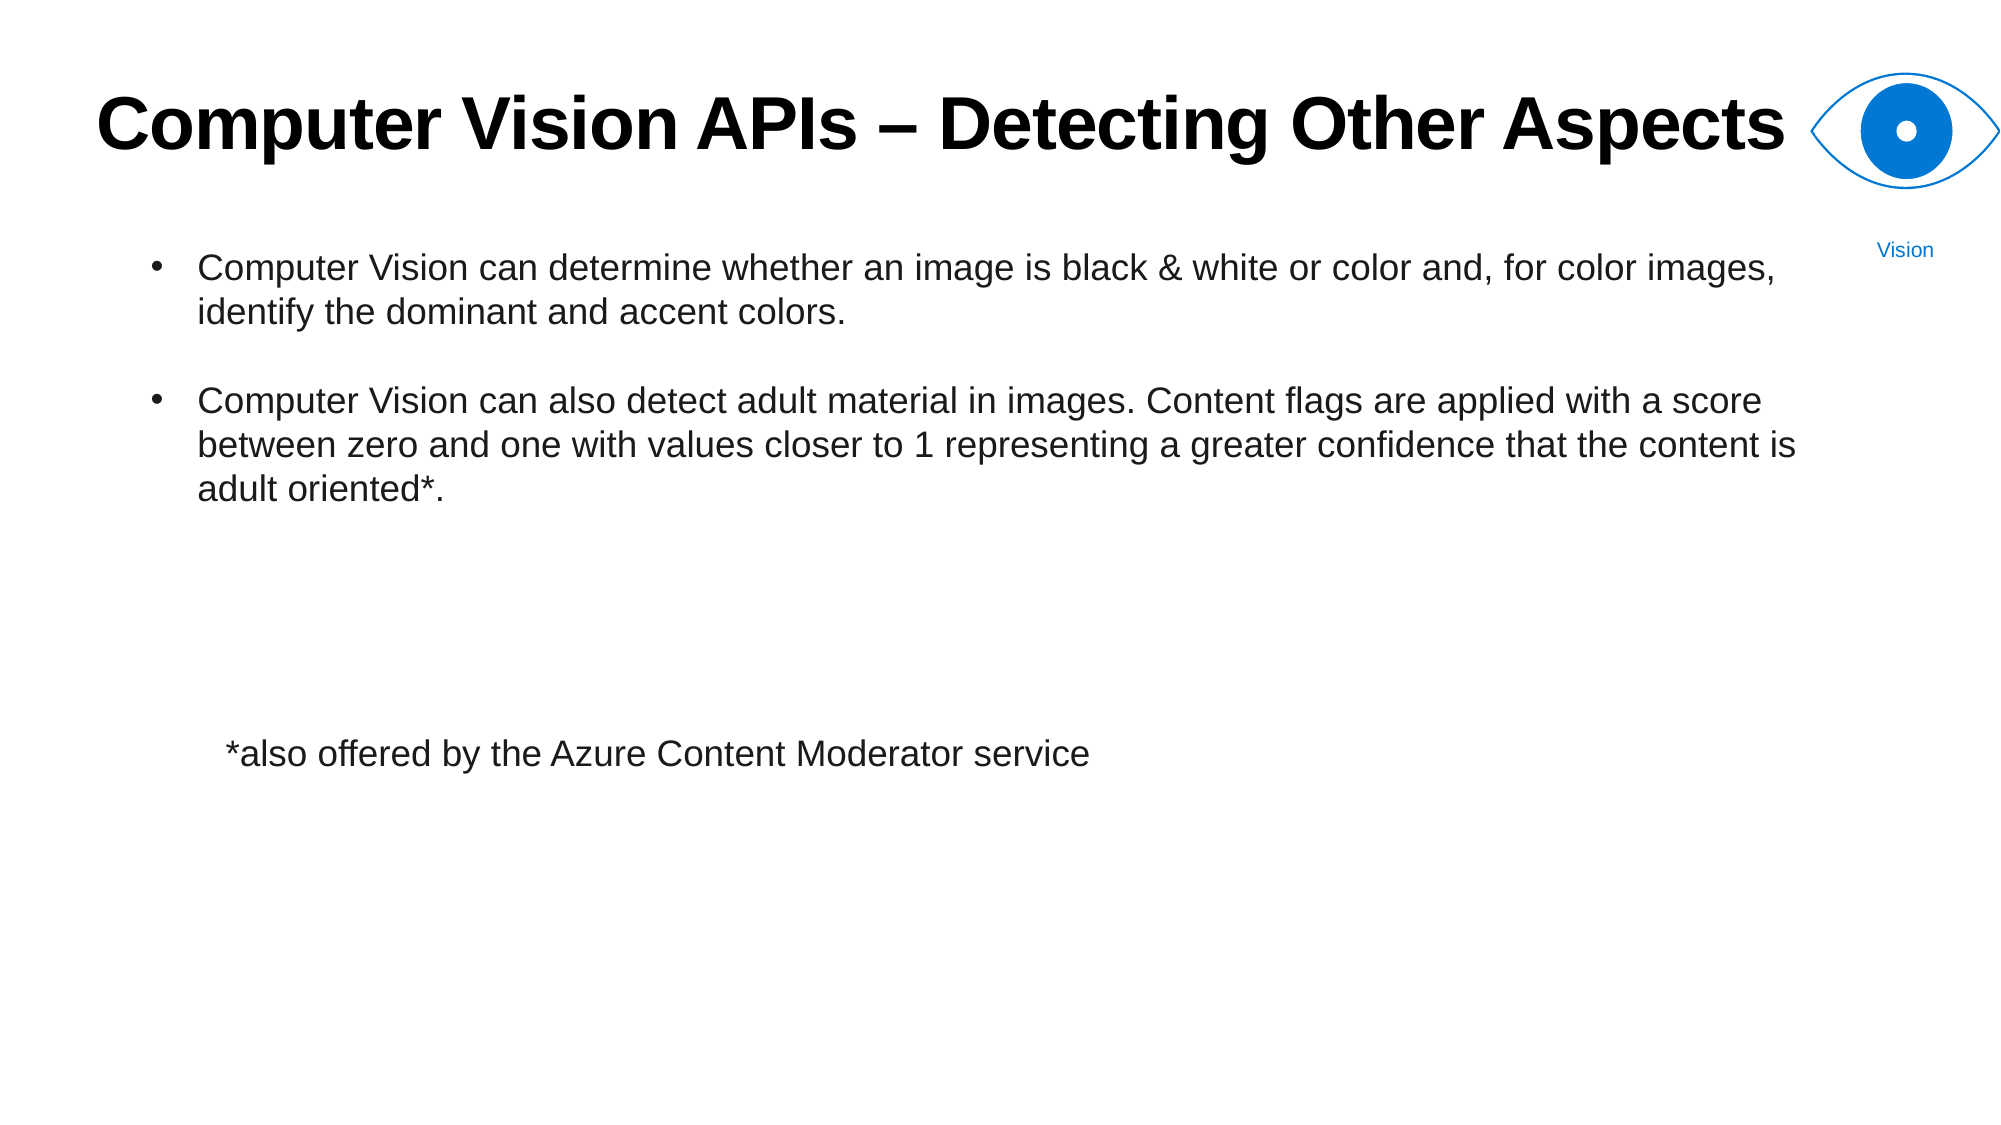

# Computer Vision APIs – Detecting Other Aspects

Vision
Computer Vision can determine whether an image is black & white or color and, for color images, identify the dominant and accent colors.

Computer Vision can also detect adult material in images. Content flags are applied with a score between zero and one with values closer to 1 representing a greater confidence that the content is adult oriented*.

*also offered by the Azure Content Moderator service